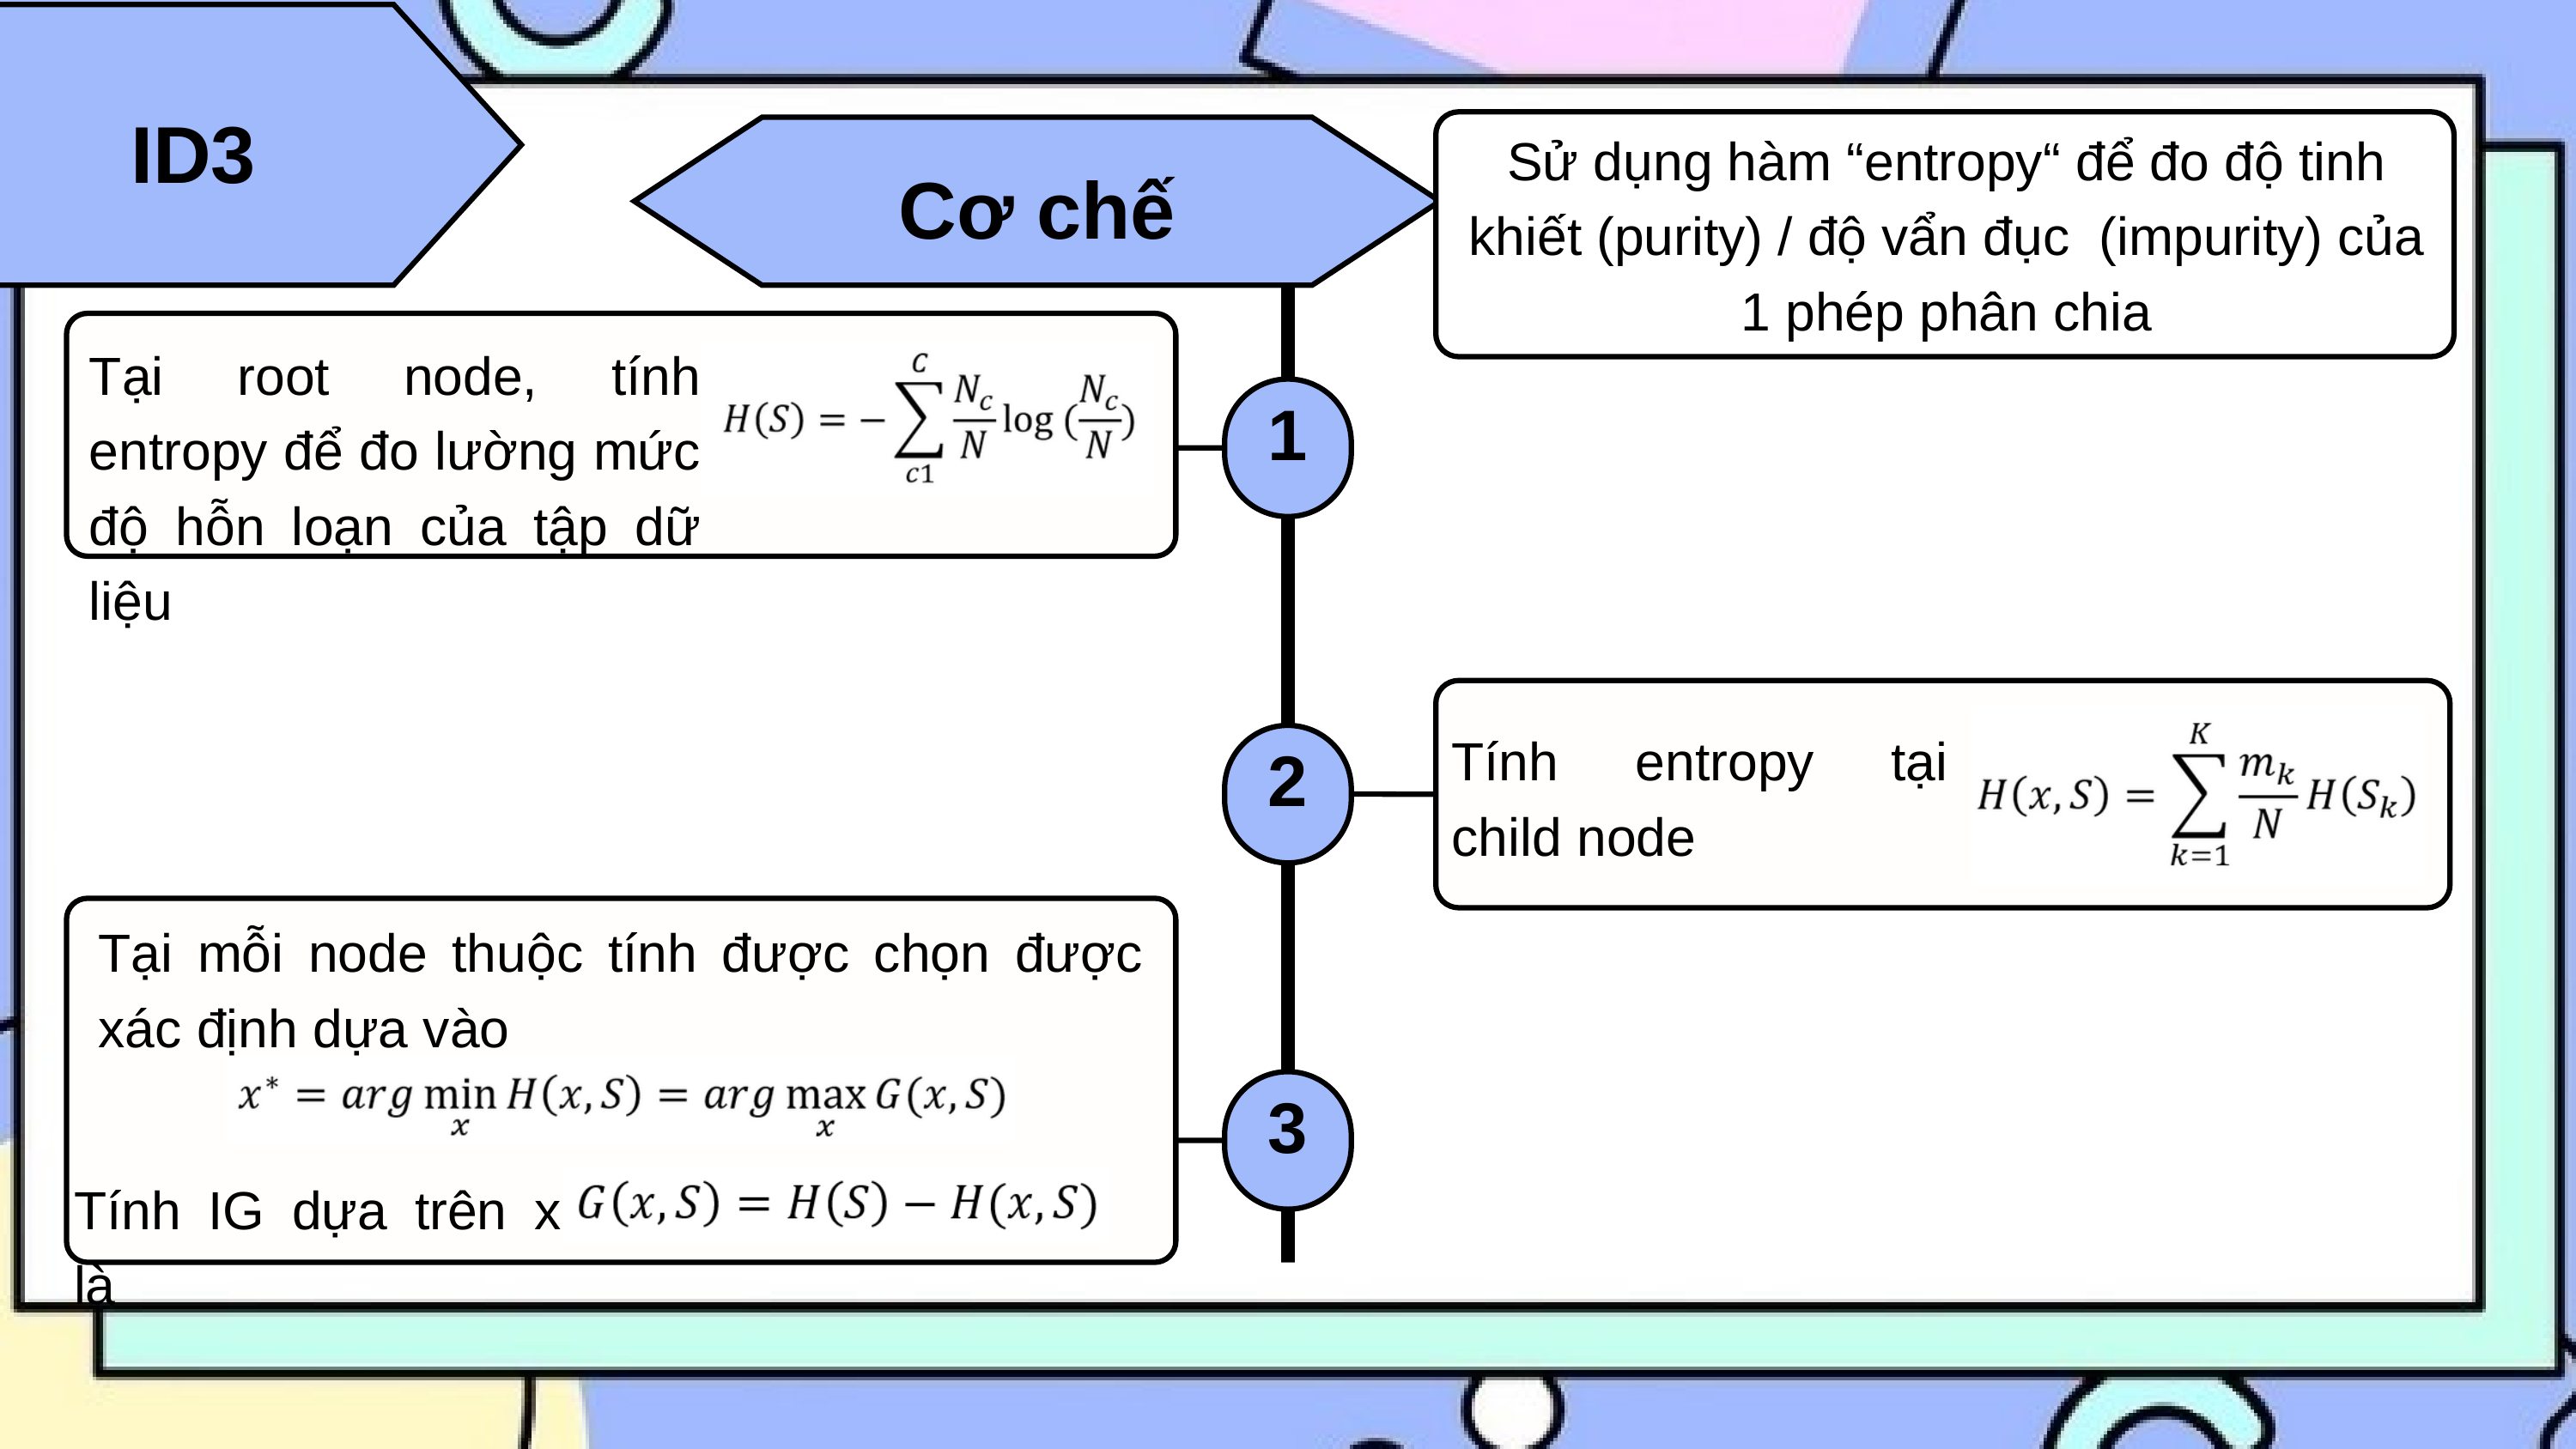

ID3

Sử dụng hàm “entropy“ để đo độ tinh khiết (purity) / độ vẩn đục  (impurity) của 1 phép phân chia

Cơ chế

Tại root node, tính entropy để đo lường mức độ hỗn loạn của tập dữ liệu

1

Tính entropy tại child node

2

Tại mỗi node thuộc tính được chọn được xác định dựa vào

Tính IG dựa trên x là

3